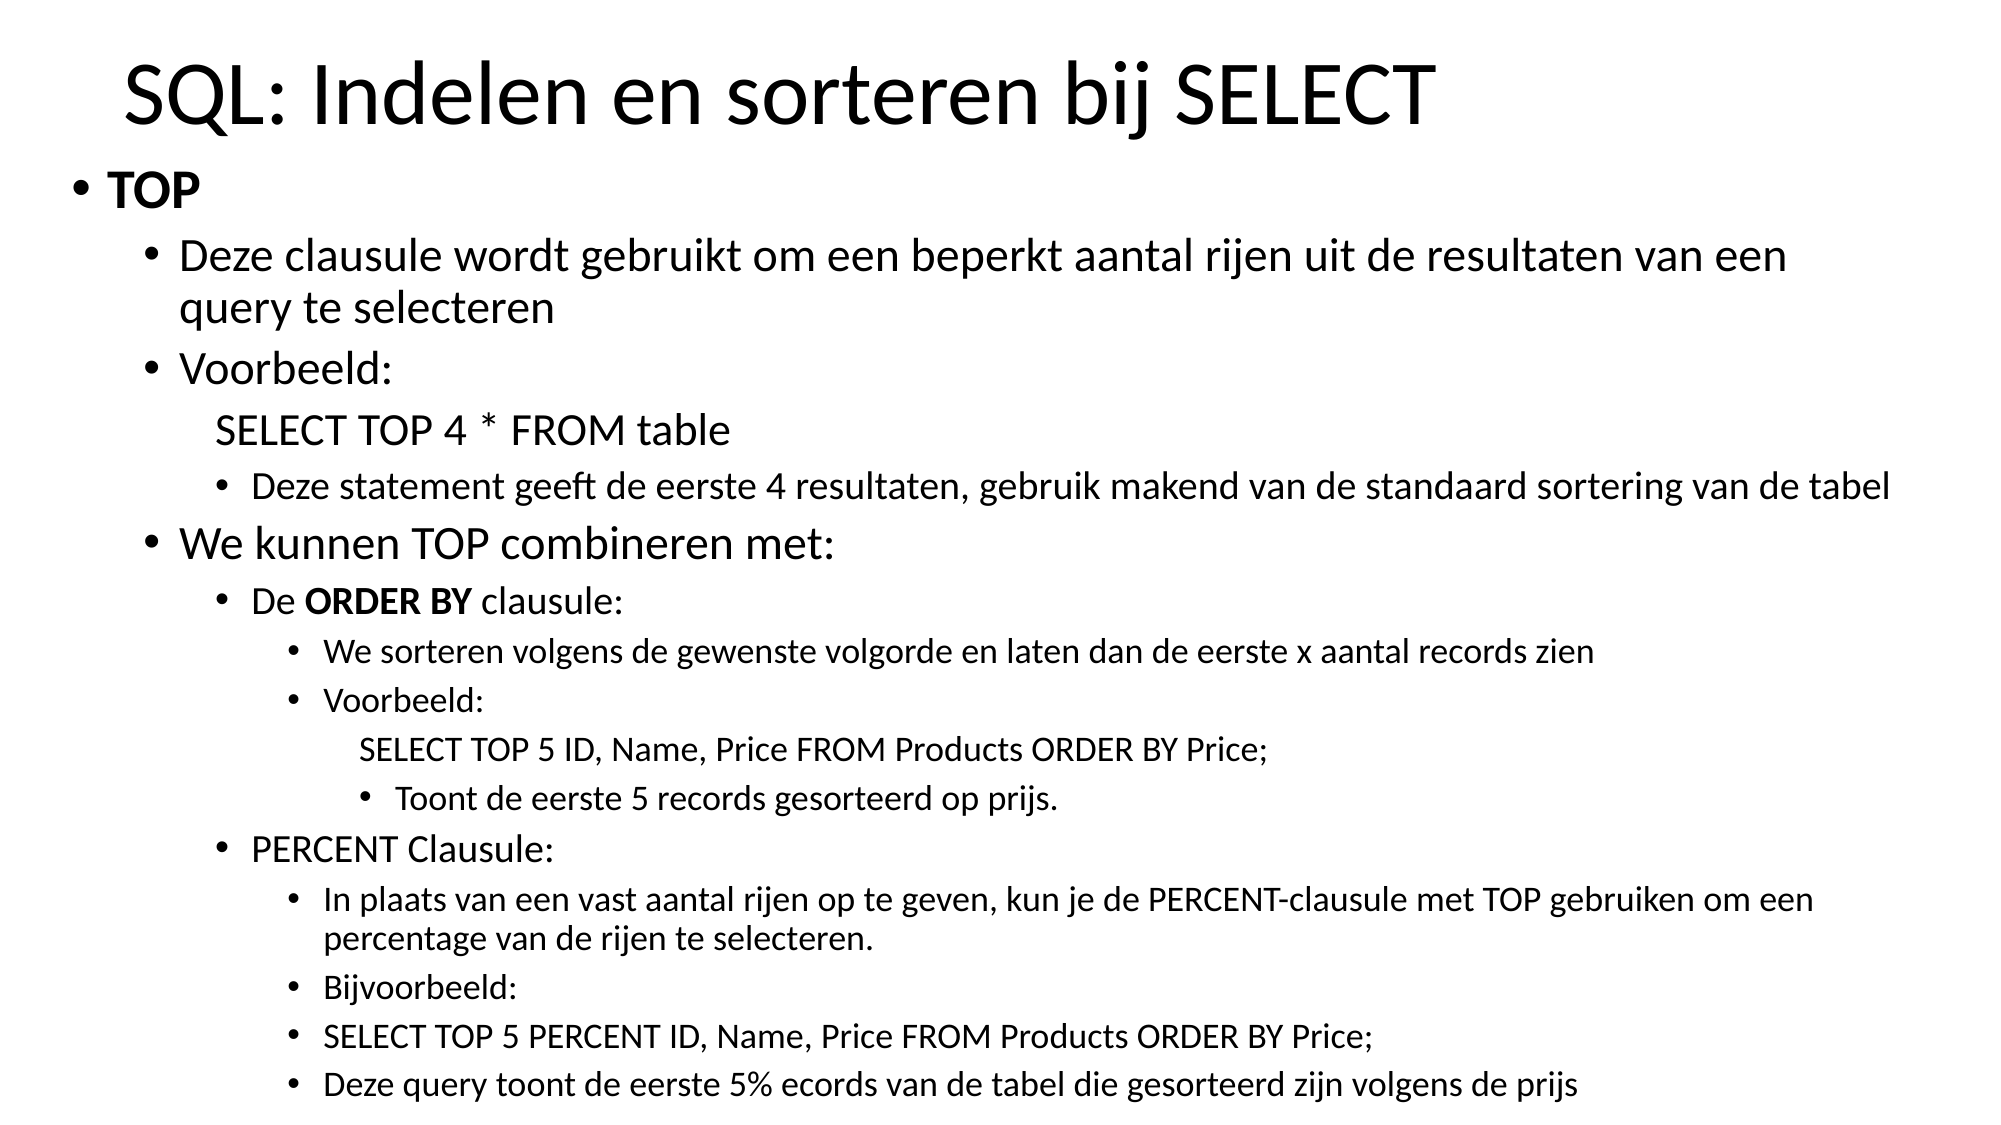

# SQL: Indelen en sorteren bij SELECT
TOP
Deze clausule wordt gebruikt om een beperkt aantal rijen uit de resultaten van een query te selecteren
Voorbeeld:
SELECT TOP 4 * FROM table
Deze statement geeft de eerste 4 resultaten, gebruik makend van de standaard sortering van de tabel
We kunnen TOP combineren met:
De ORDER BY clausule:
We sorteren volgens de gewenste volgorde en laten dan de eerste x aantal records zien
Voorbeeld:
SELECT TOP 5 ID, Name, Price FROM Products ORDER BY Price;
Toont de eerste 5 records gesorteerd op prijs.
PERCENT Clausule:
In plaats van een vast aantal rijen op te geven, kun je de PERCENT-clausule met TOP gebruiken om een percentage van de rijen te selecteren.
Bijvoorbeeld:
SELECT TOP 5 PERCENT ID, Name, Price FROM Products ORDER BY Price;
Deze query toont de eerste 5% ecords van de tabel die gesorteerd zijn volgens de prijs